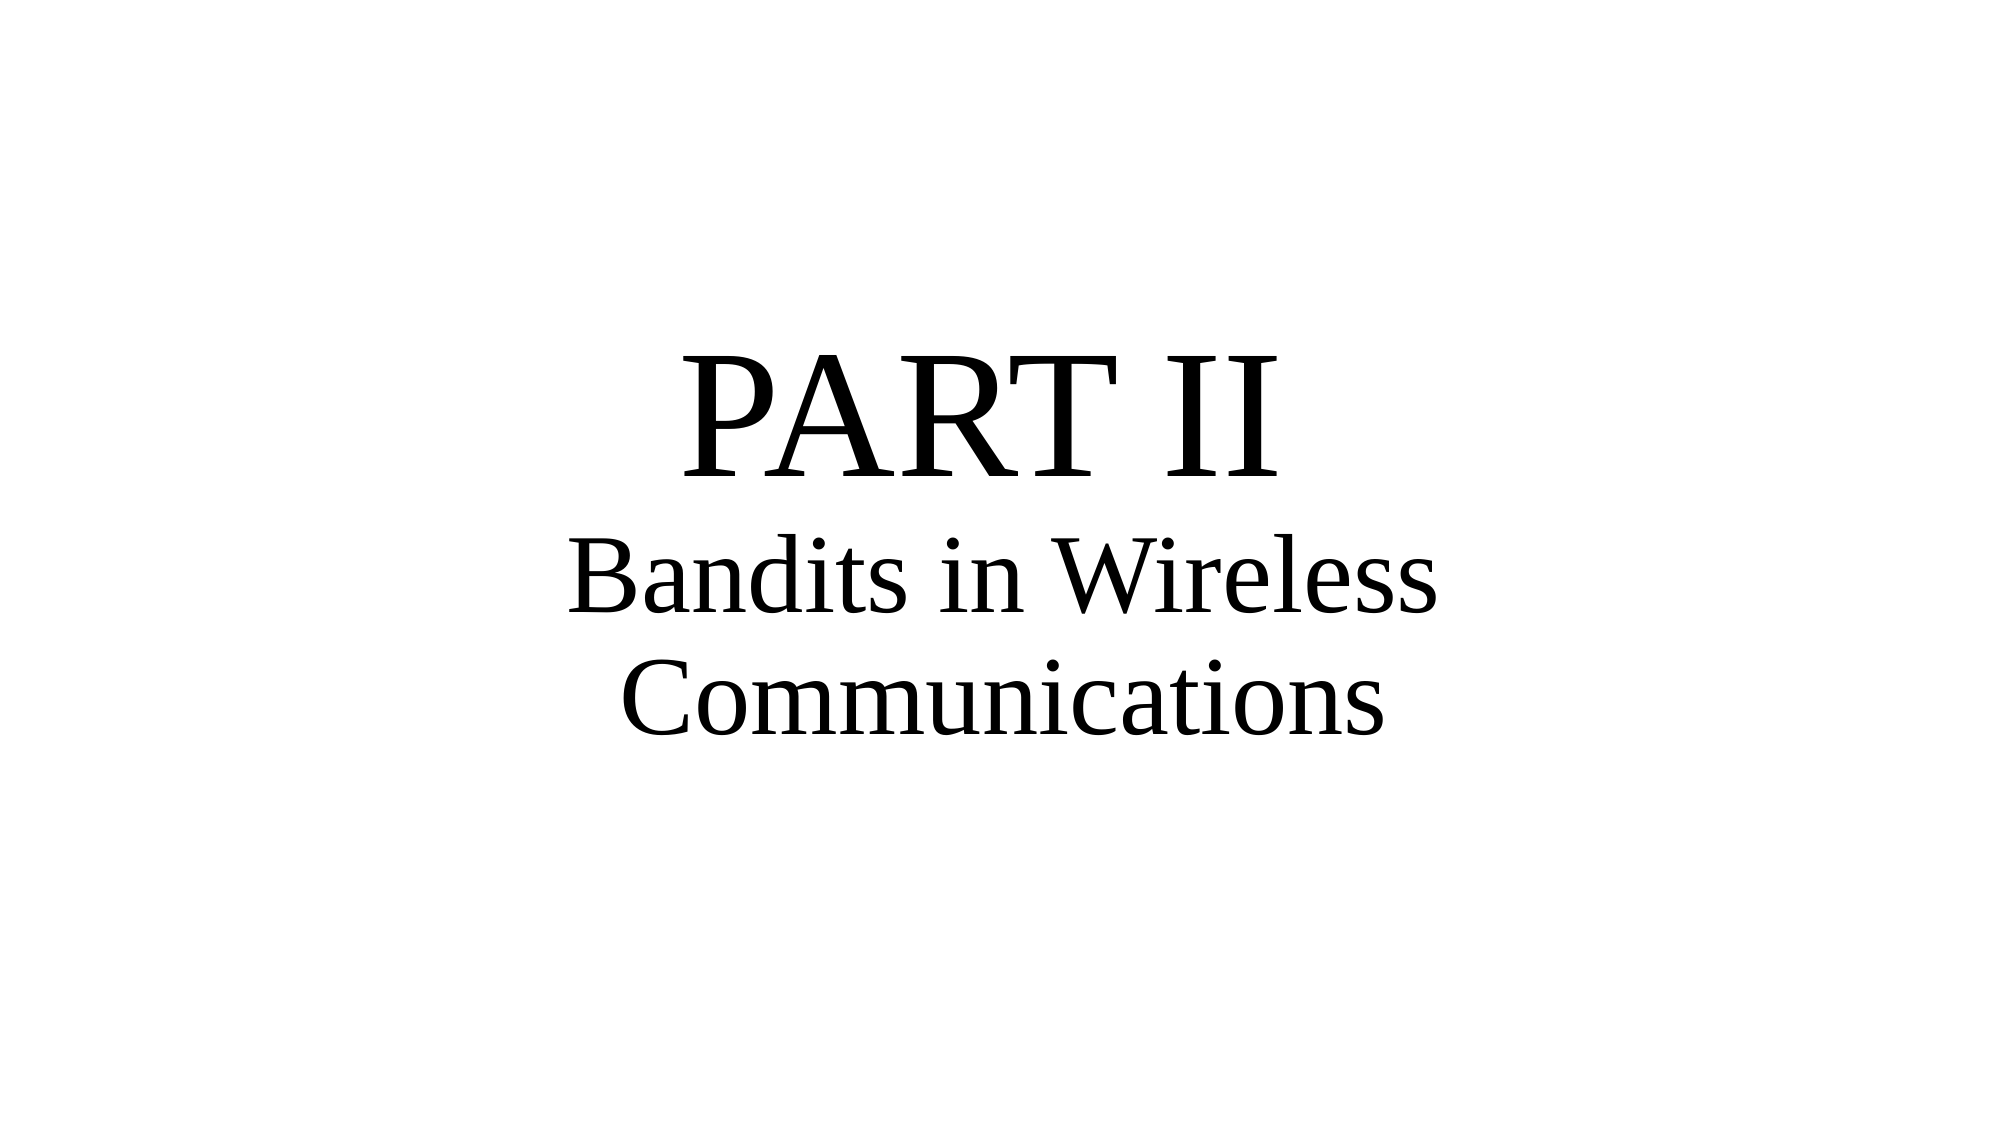

# PART II Bandits in Wireless Communications